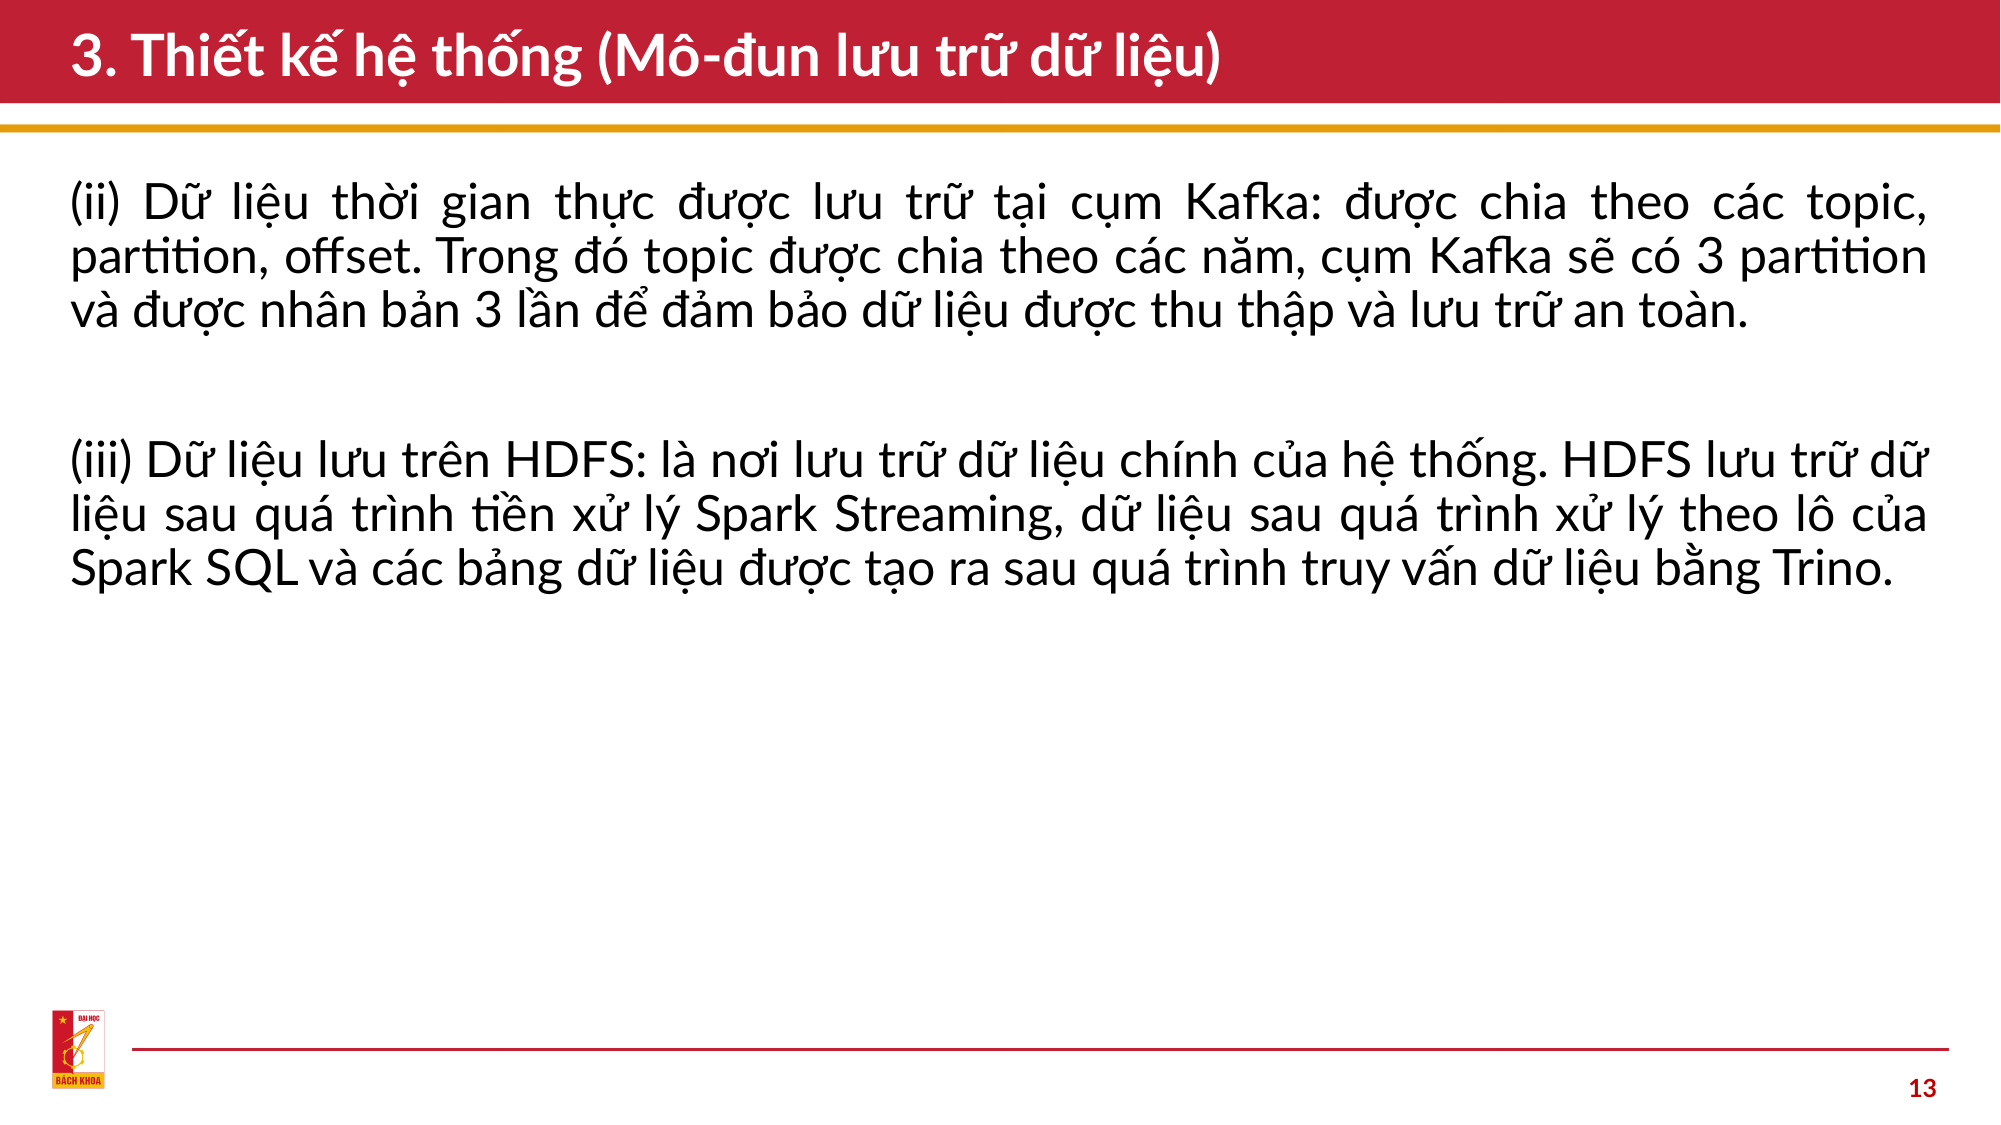

# 3. Thiết kế hệ thống (Mô-đun lưu trữ dữ liệu)
(ii) Dữ liệu thời gian thực được lưu trữ tại cụm Kafka: được chia theo các topic, partition, offset. Trong đó topic được chia theo các năm, cụm Kafka sẽ có 3 partition và được nhân bản 3 lần để đảm bảo dữ liệu được thu thập và lưu trữ an toàn.

(iii) Dữ liệu lưu trên HDFS: là nơi lưu trữ dữ liệu chính của hệ thống. HDFS lưu trữ dữ liệu sau quá trình tiền xử lý Spark Streaming, dữ liệu sau quá trình xử lý theo lô của Spark SQL và các bảng dữ liệu được tạo ra sau quá trình truy vấn dữ liệu bằng Trino.
13